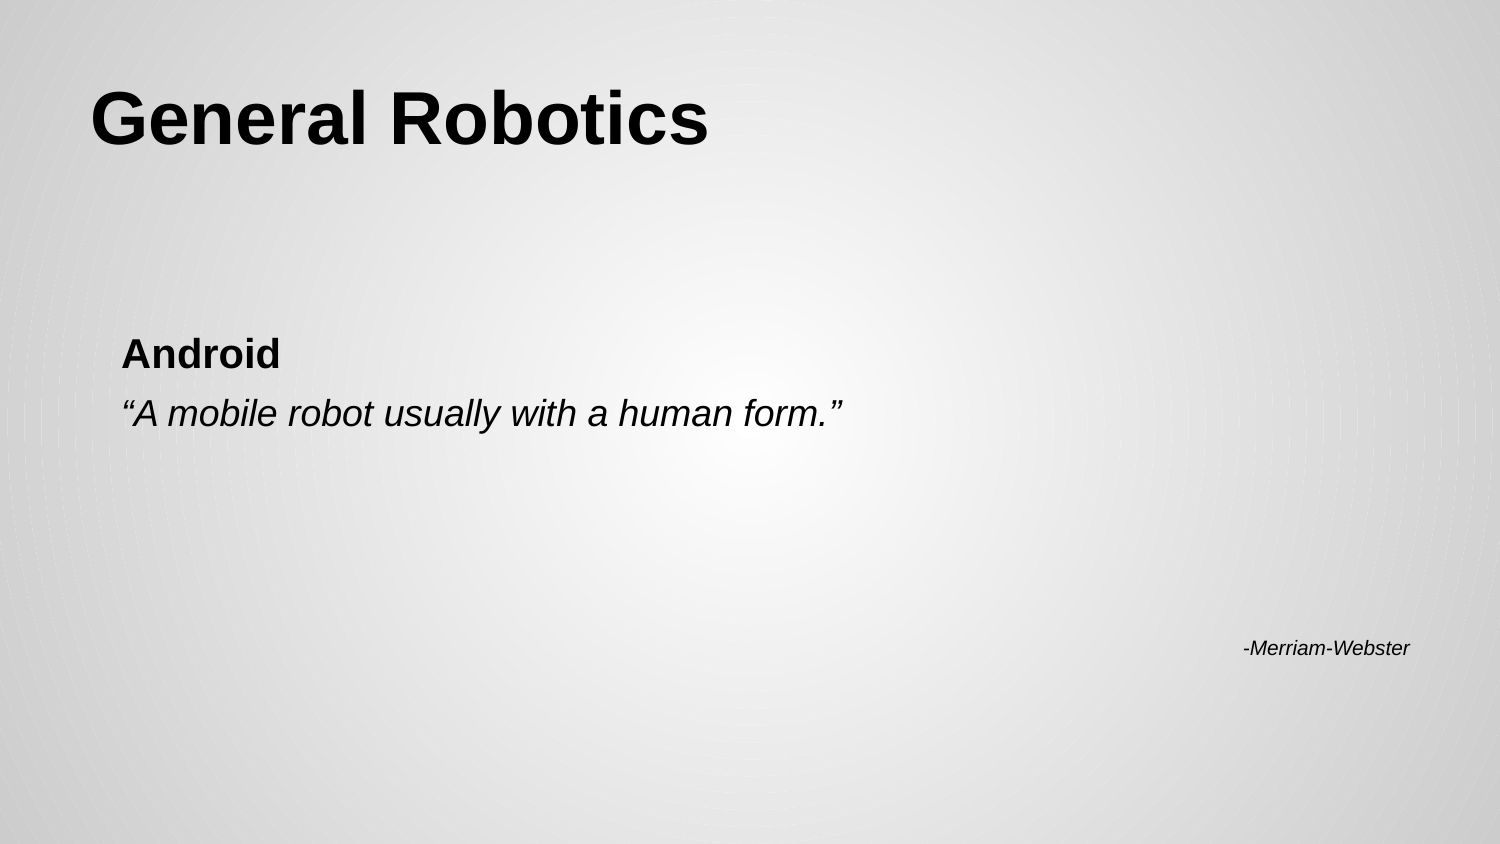

# General Robotics

Android
“A mobile robot usually with a human form.”

-Merriam-Webster